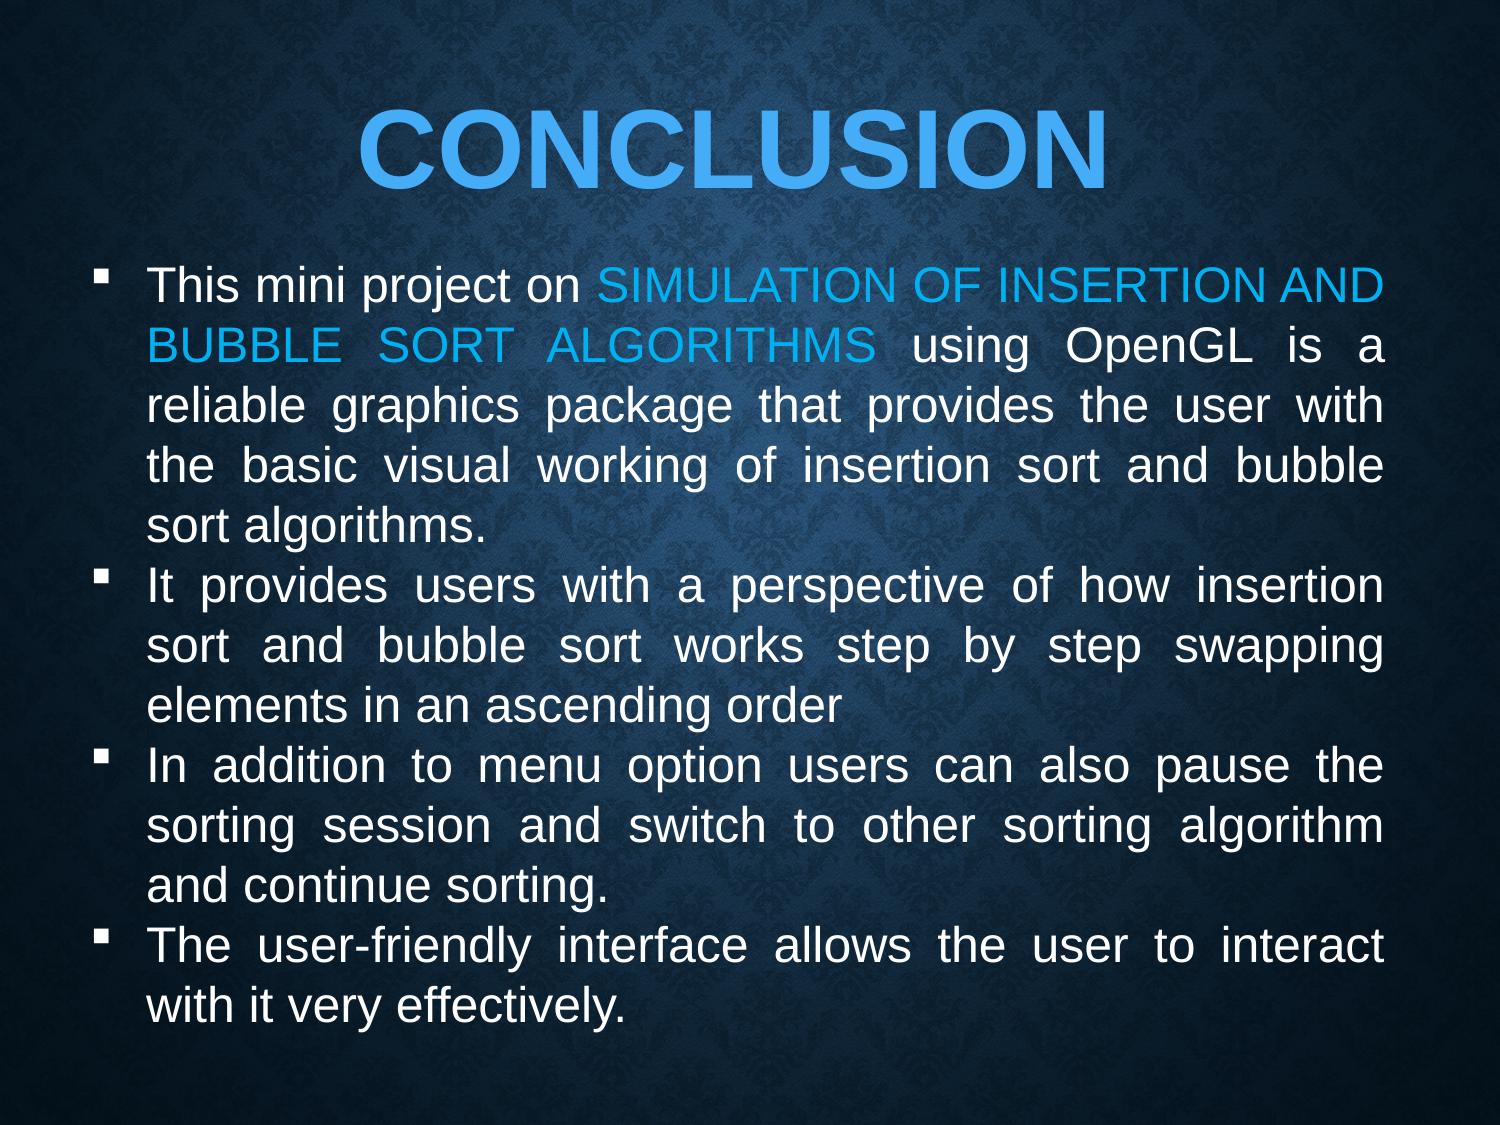

Conclusion
This mini project on SIMULATION OF INSERTION AND BUBBLE SORT ALGORITHMS using OpenGL is a reliable graphics package that provides the user with the basic visual working of insertion sort and bubble sort algorithms.
It provides users with a perspective of how insertion sort and bubble sort works step by step swapping elements in an ascending order
In addition to menu option users can also pause the sorting session and switch to other sorting algorithm and continue sorting.
The user-friendly interface allows the user to interact with it very effectively.